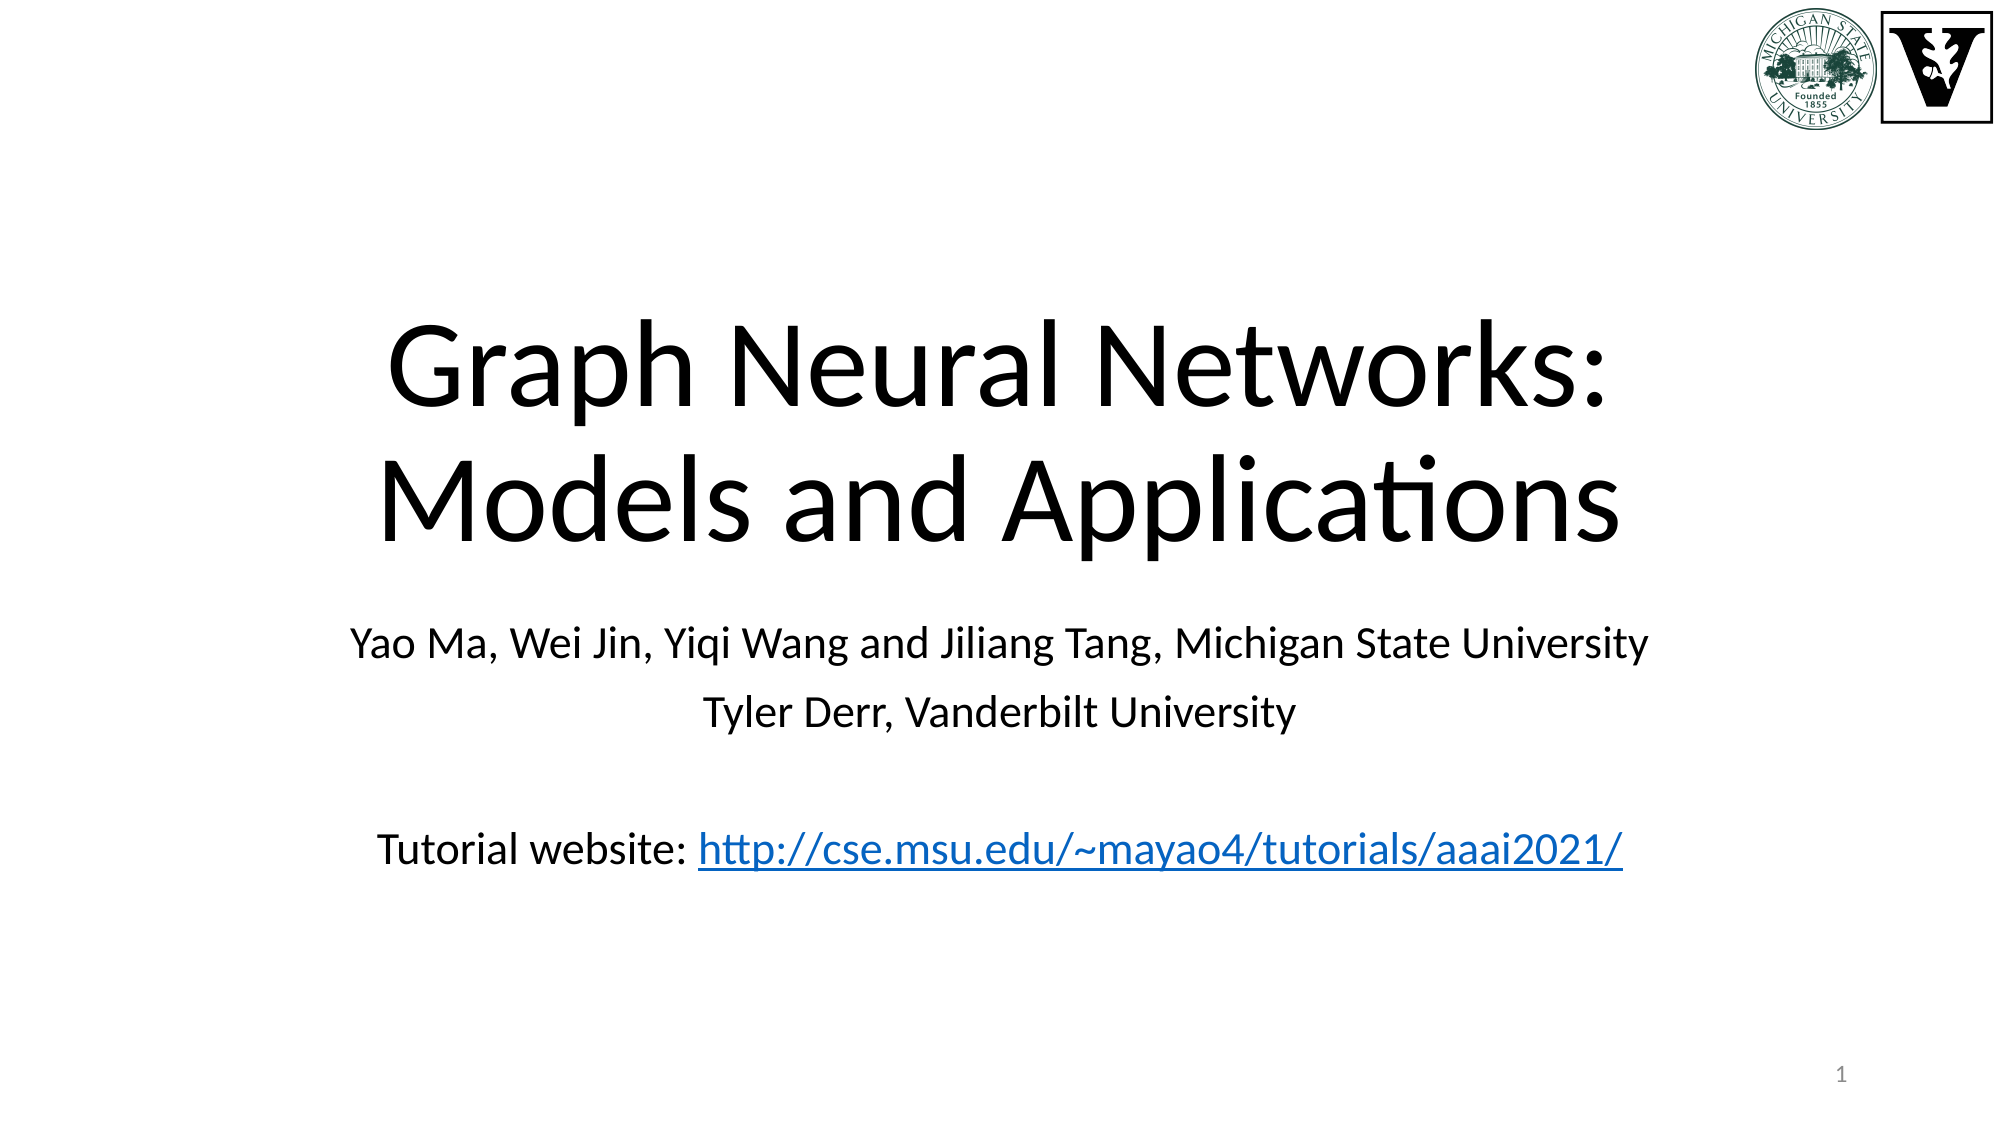

# Graph Neural Networks: Models and Applications
Yao Ma, Wei Jin, Yiqi Wang and Jiliang Tang, Michigan State University
Tyler Derr, Vanderbilt University

Tutorial website: http://cse.msu.edu/~mayao4/tutorials/aaai2021/
1